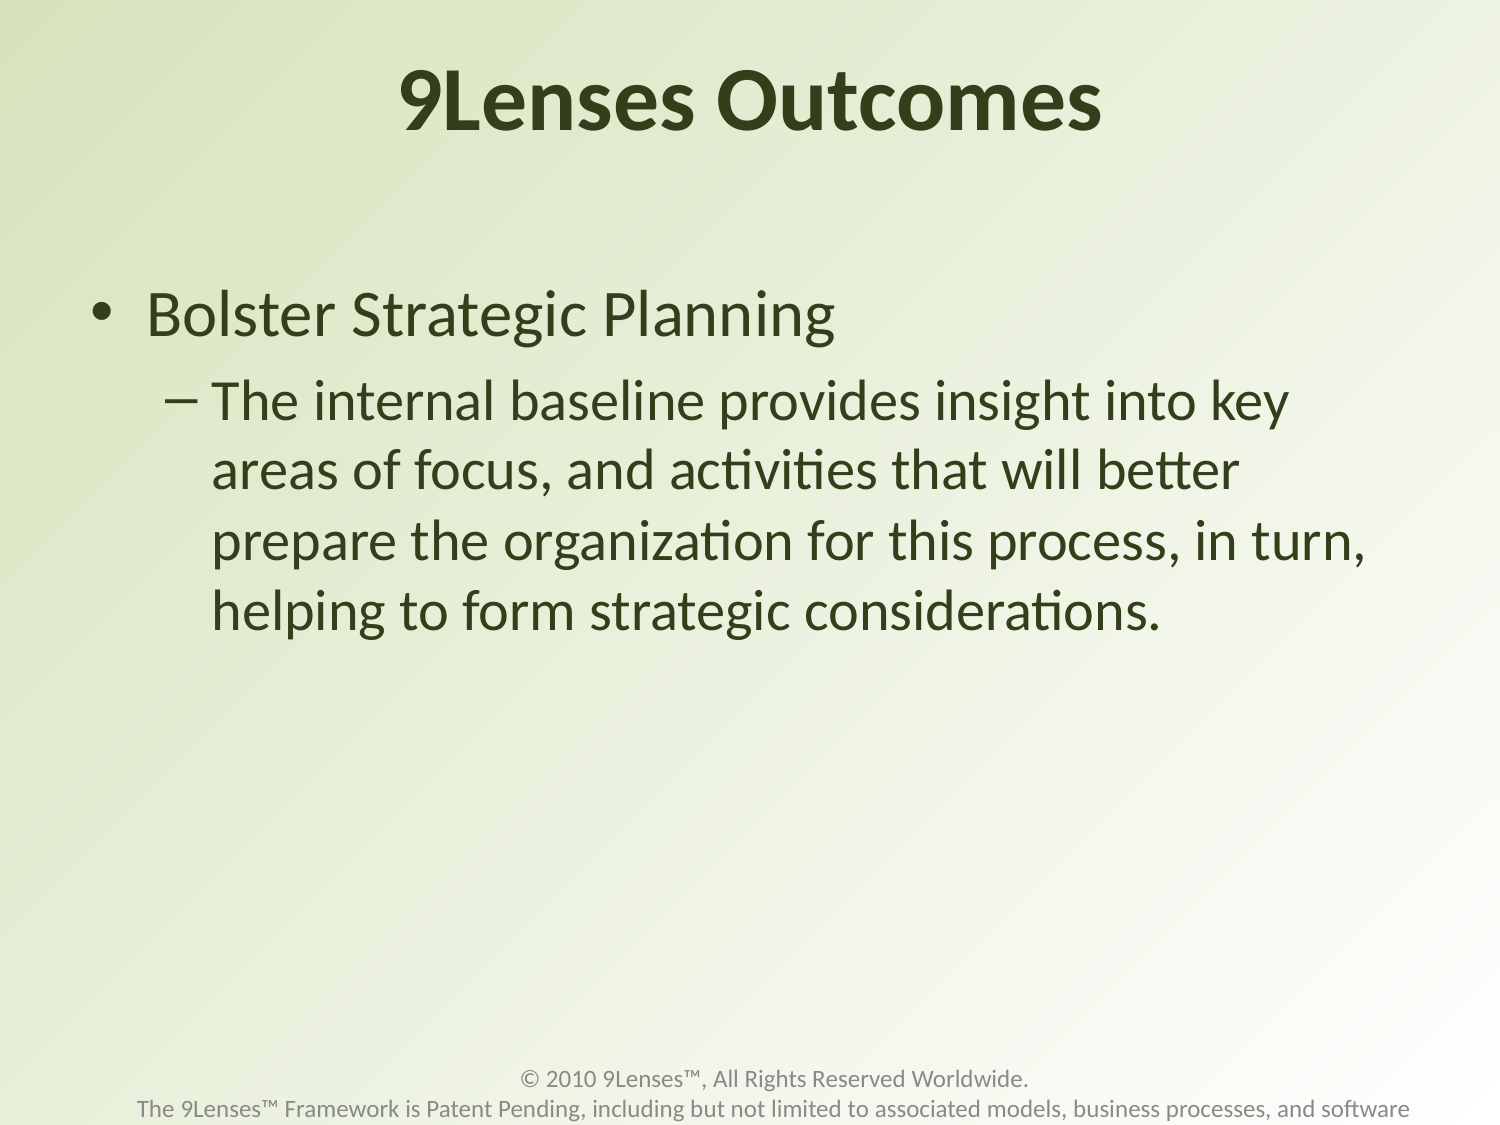

# 9Lenses Outcomes
Bolster Strategic Planning
The internal baseline provides insight into key areas of focus, and activities that will better prepare the organization for this process, in turn, helping to form strategic considerations.